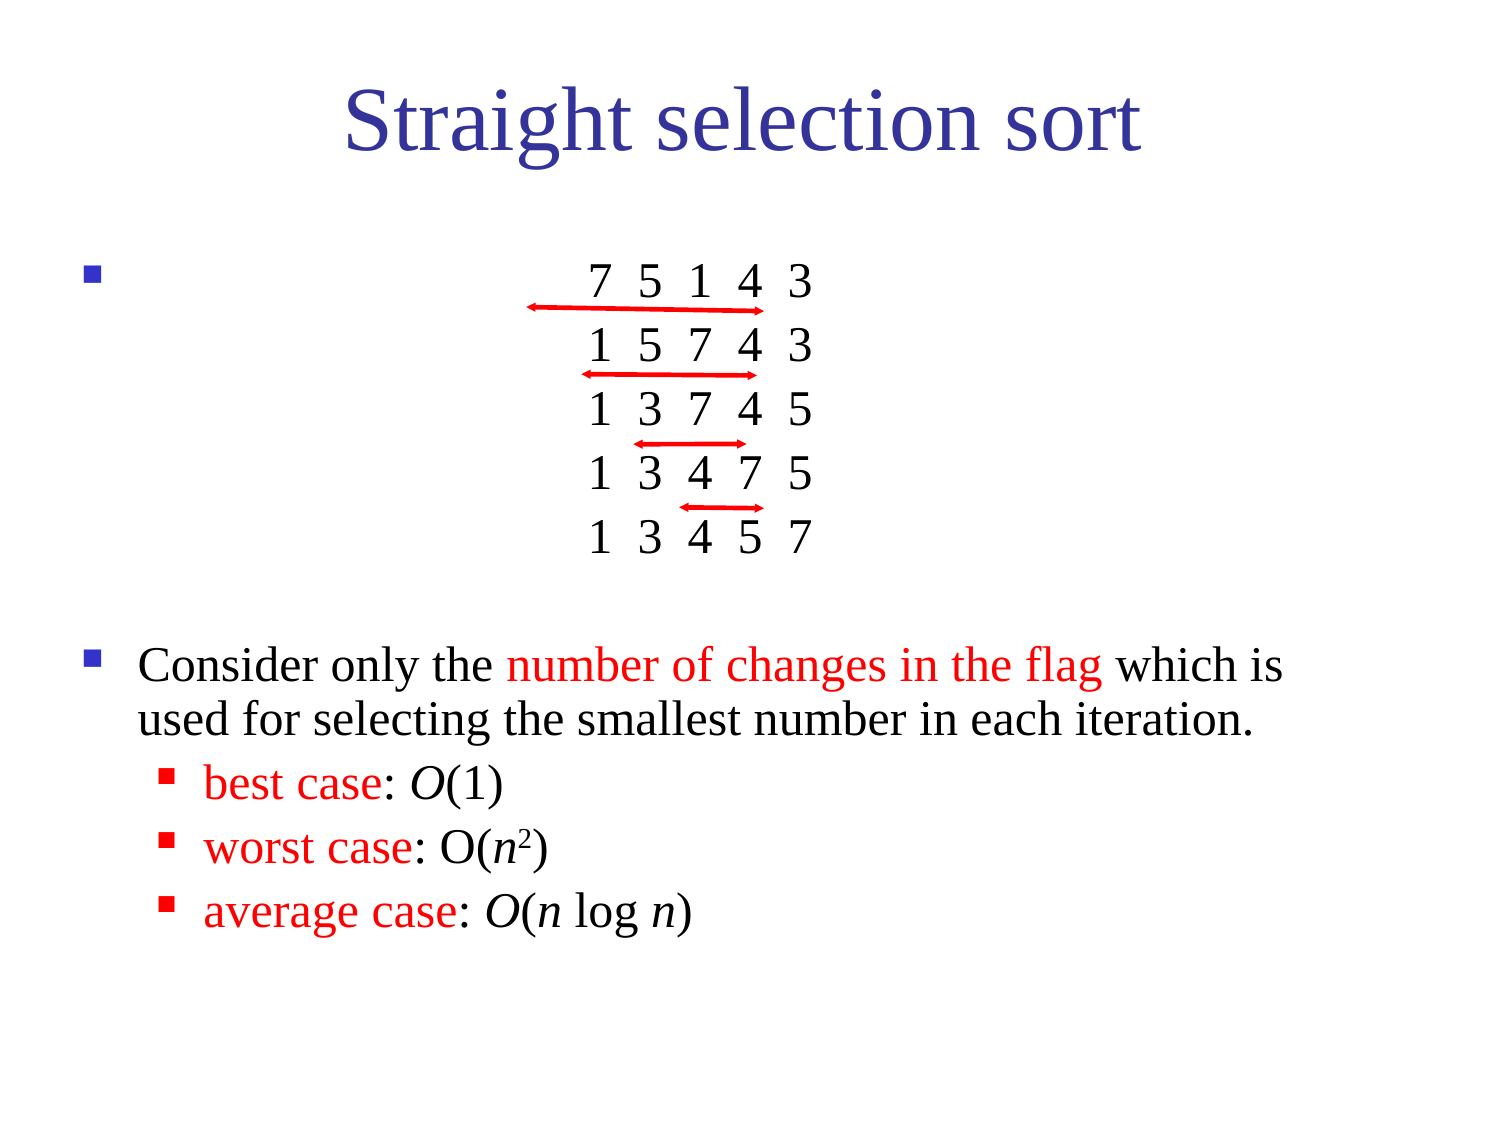

# Straight selection sort
  			7  5  1  4  3
				1  5  7  4  3
				1  3  7  4  5
				1  3  4  7  5
				1  3  4  5  7

Consider only the number of changes in the flag which is used for selecting the smallest number in each iteration.
best case: O(1)
worst case: O(n2)
average case: O(n log n)